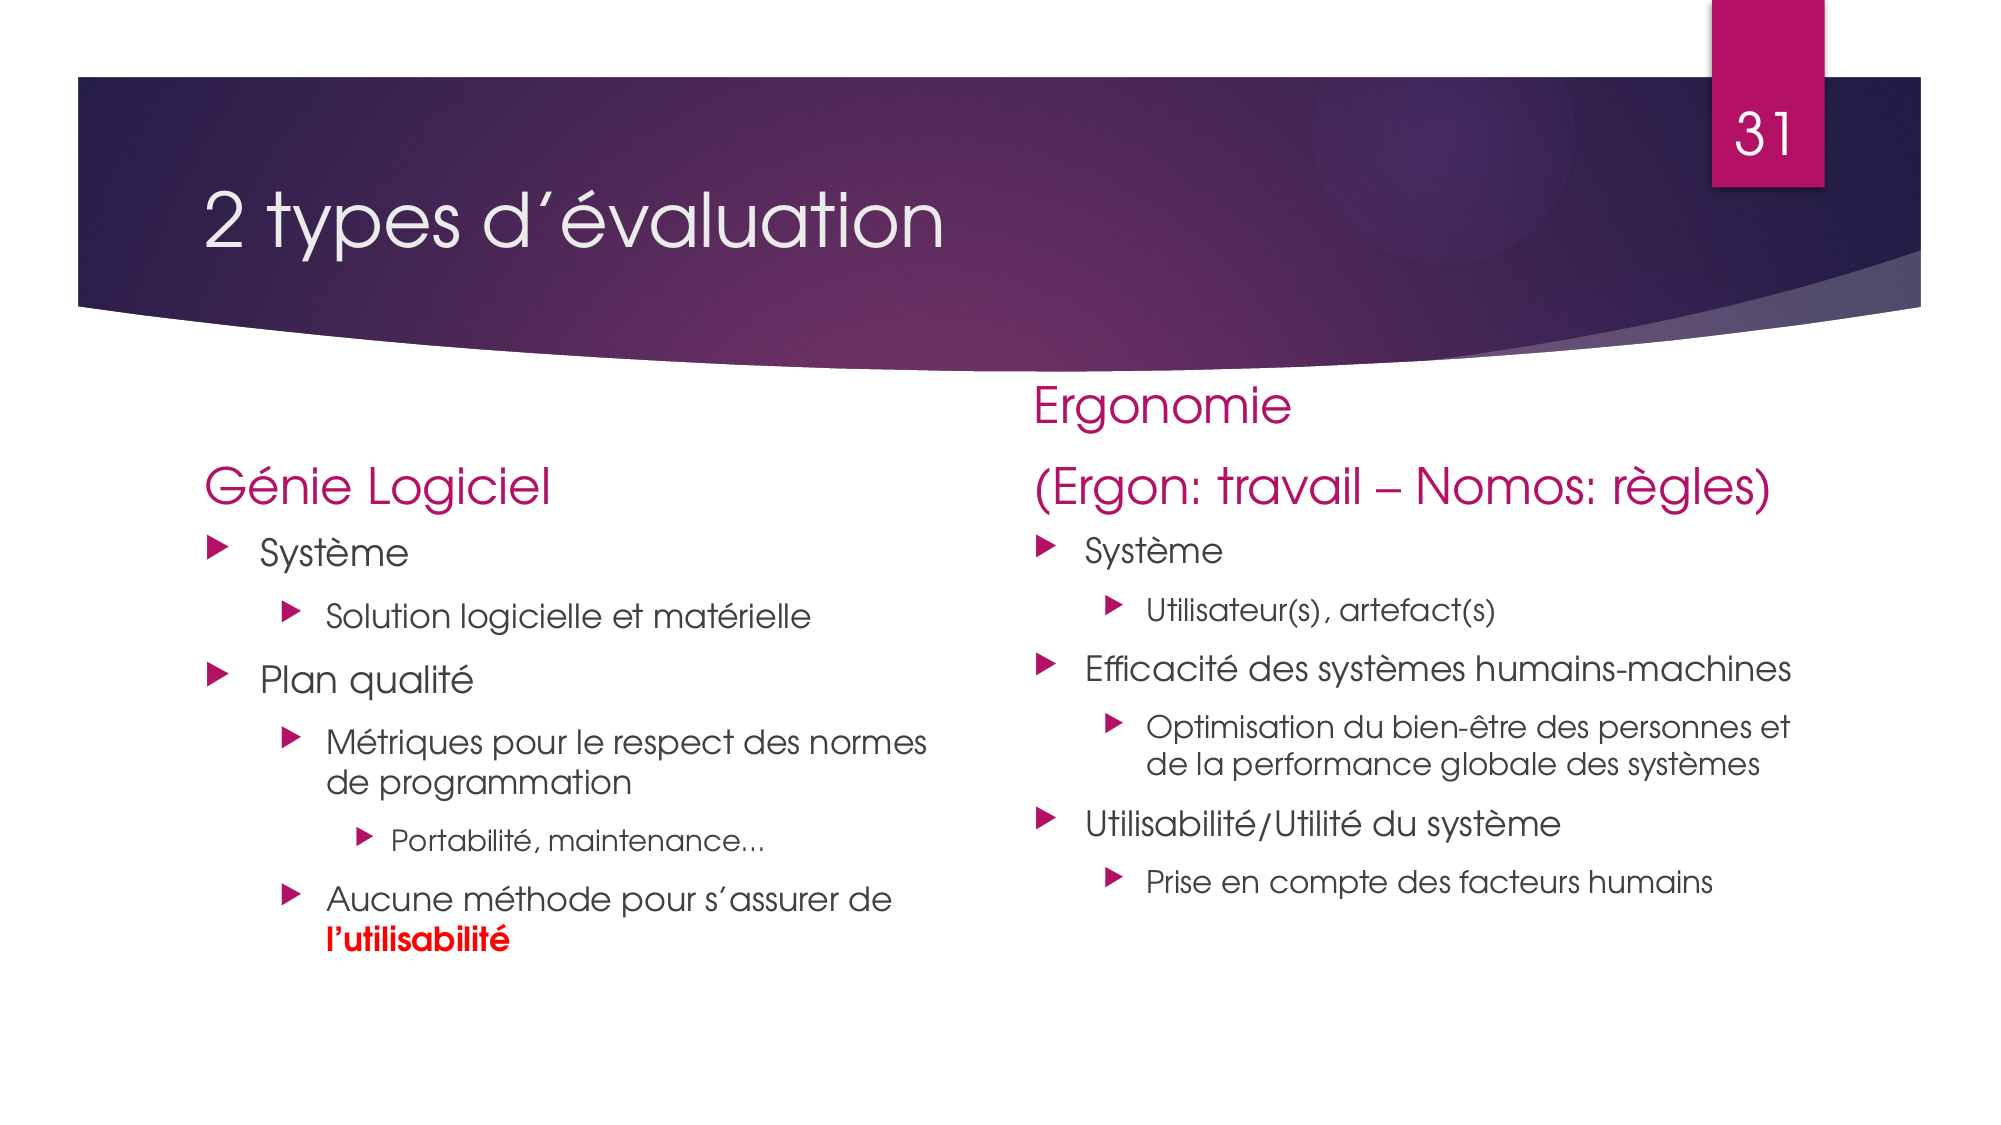

31
# 2 types d’évaluation
Génie Logiciel
Ergonomie
(Ergon: travail – Nomos: règles)
Système
Solution logicielle et matérielle
Plan qualité
Métriques pour le respect des normes de programmation
Portabilité, maintenance…
Aucune méthode pour s’assurer de l’utilisabilité
Système
Utilisateur(s), artefact(s)
Efficacité des systèmes humains-machines
Optimisation du bien-être des personnes et de la performance globale des systèmes
Utilisabilité/Utilité du système
Prise en compte des facteurs humains